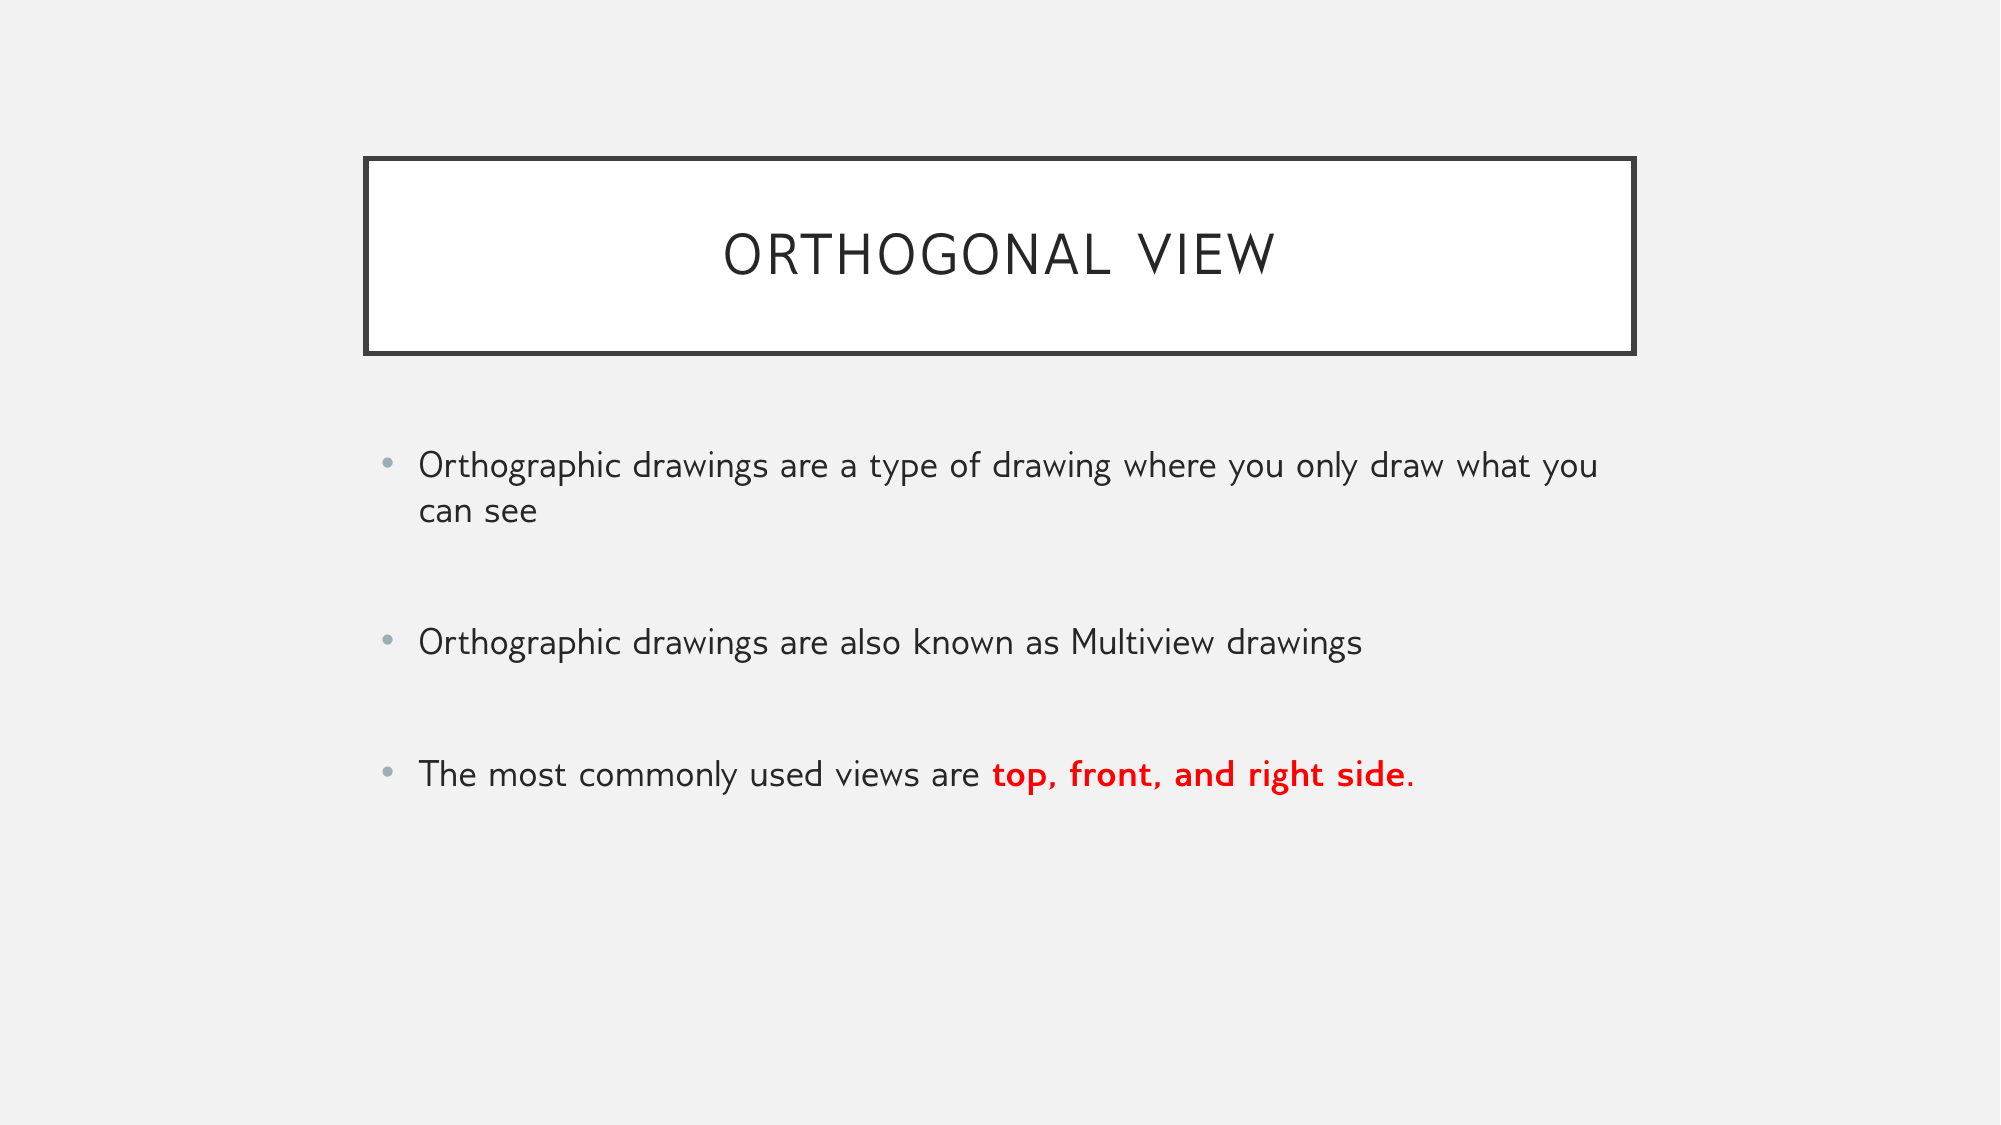

# Orthogonal view
Orthographic drawings are a type of drawing where you only draw what you can see

Orthographic drawings are also known as Multiview drawings

The most commonly used views are top, front, and right side.